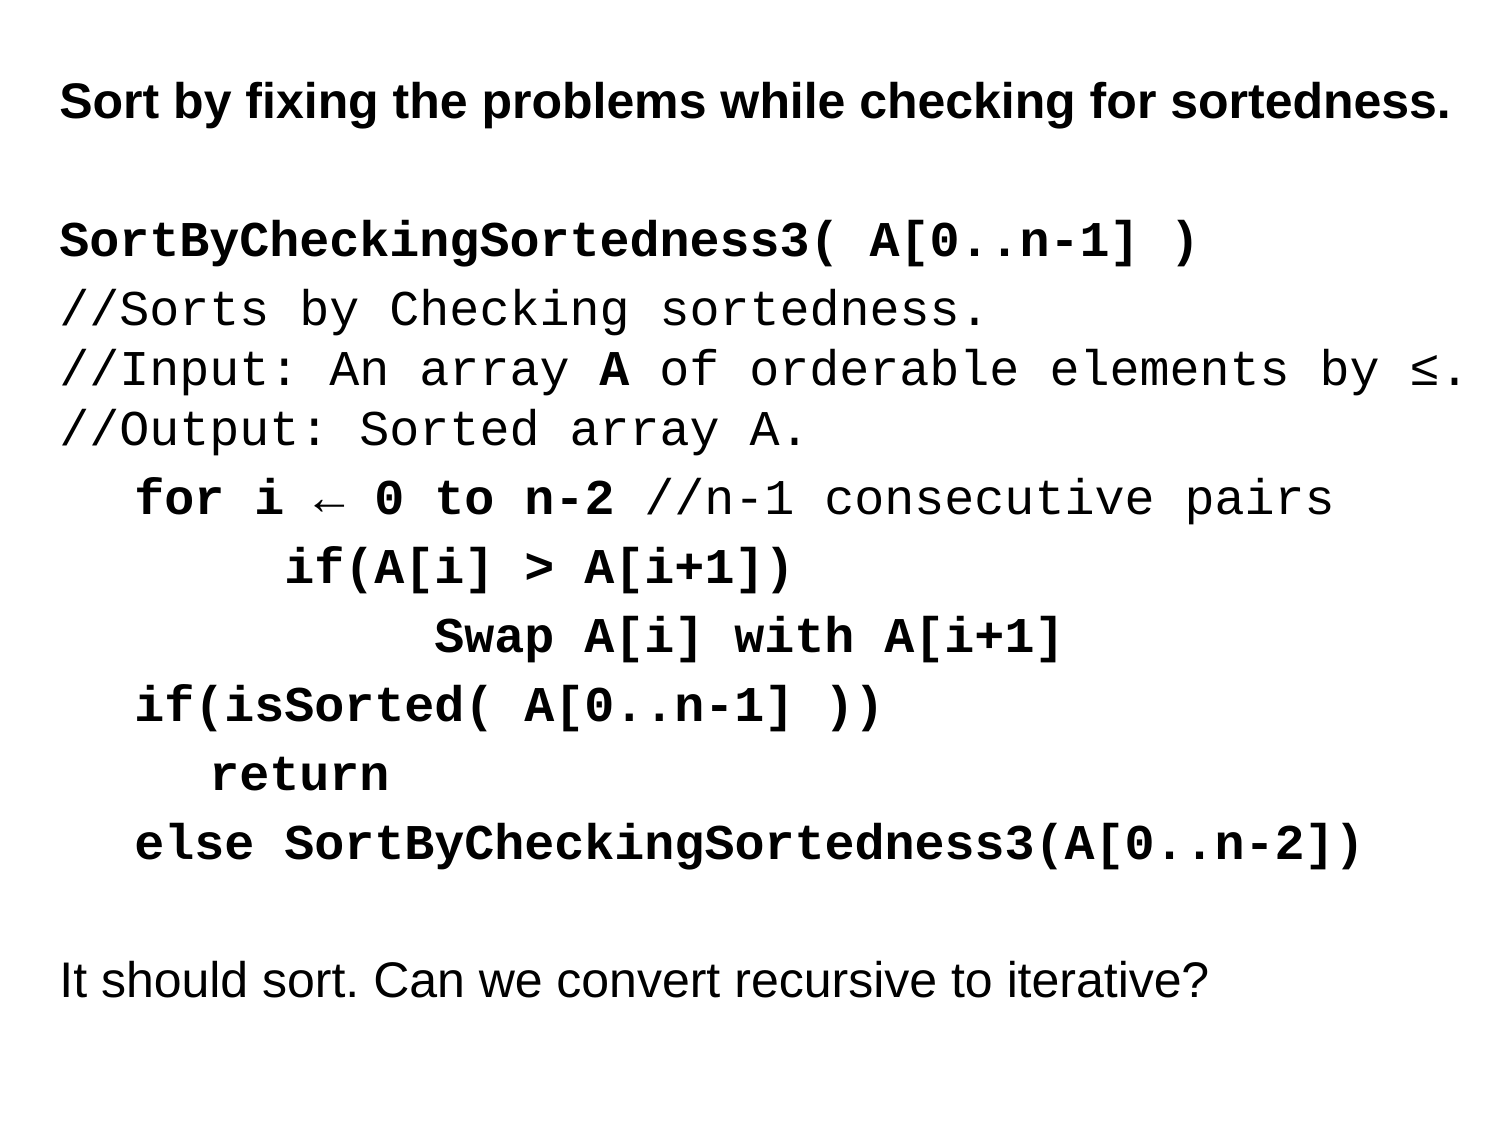

Sort by fixing the problems while checking for sortedness.

SortByCheckingSortedness3( A[0..n-1] )
//Sorts by Checking sortedness.
//Input: An array A of orderable elements by ≤.
//Output: Sorted array A.
for i ← 0 to n-2 //n-1 consecutive pairs
	if(A[i] > A[i+1])
		Swap A[i] with A[i+1]
if(isSorted( A[0..n-1] ))
return
else SortByCheckingSortedness3(A[0..n-2])

It should sort. Can we convert recursive to iterative?